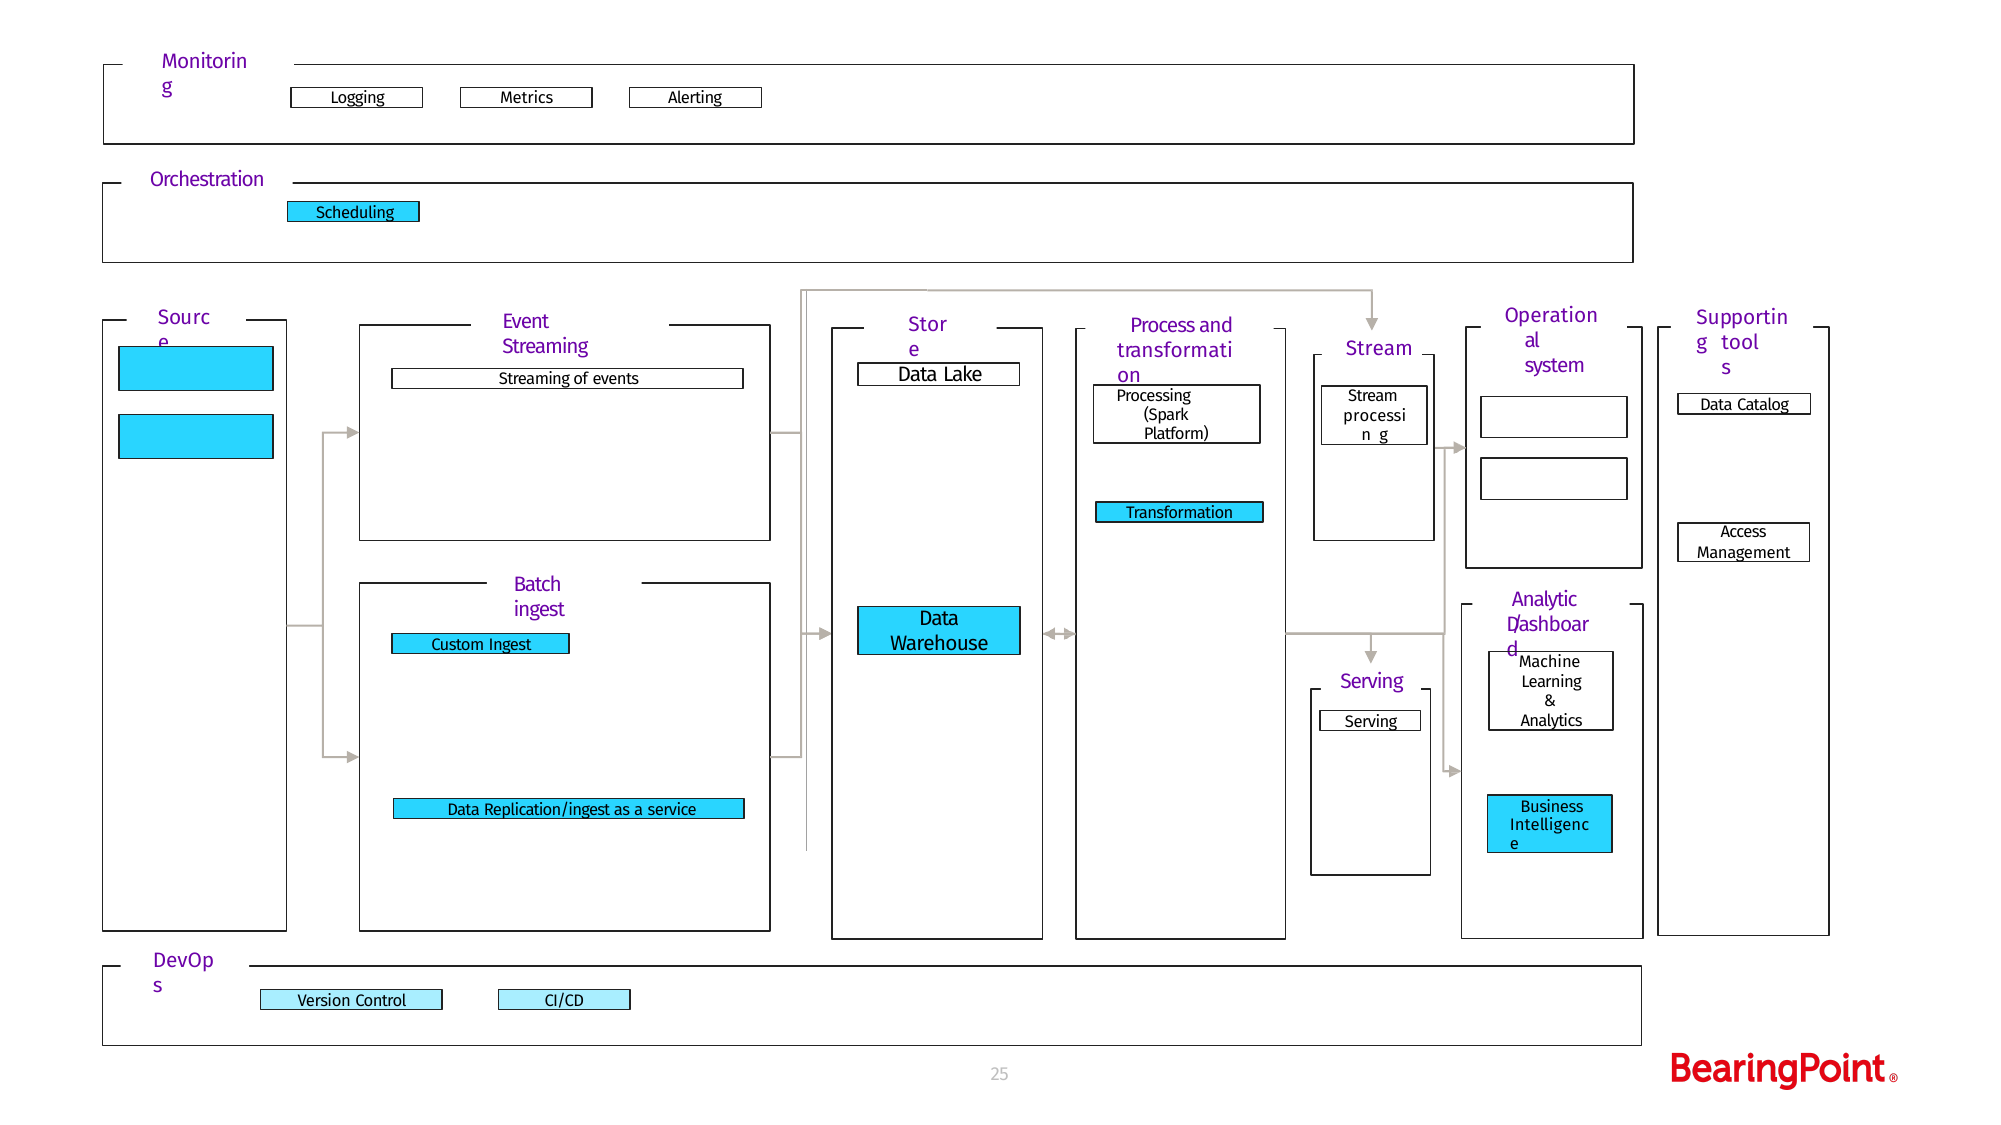

Monitoring
Logging
Metrics
Alerting

Orchestration
Scheduling

Operational  system

Source
Supporting

Event Streaming

Store
Process and  transformation
Store
tools

Stream
Data Lake
Streaming of events

Processing (Spark  Platform)
Data Lake

Data Warehouse
Stream  processin  g
Data Catalog
Transformation
Access
Management

Batch ingest

Analytic /
Data
Warehouse
Dashboard

Custom Ingest
Machine  Learning &  Analytics
Serving
Serving
Business  Intelligence
Data Replication/ingest as a service

DevOps
Version Control
CI/CD
25